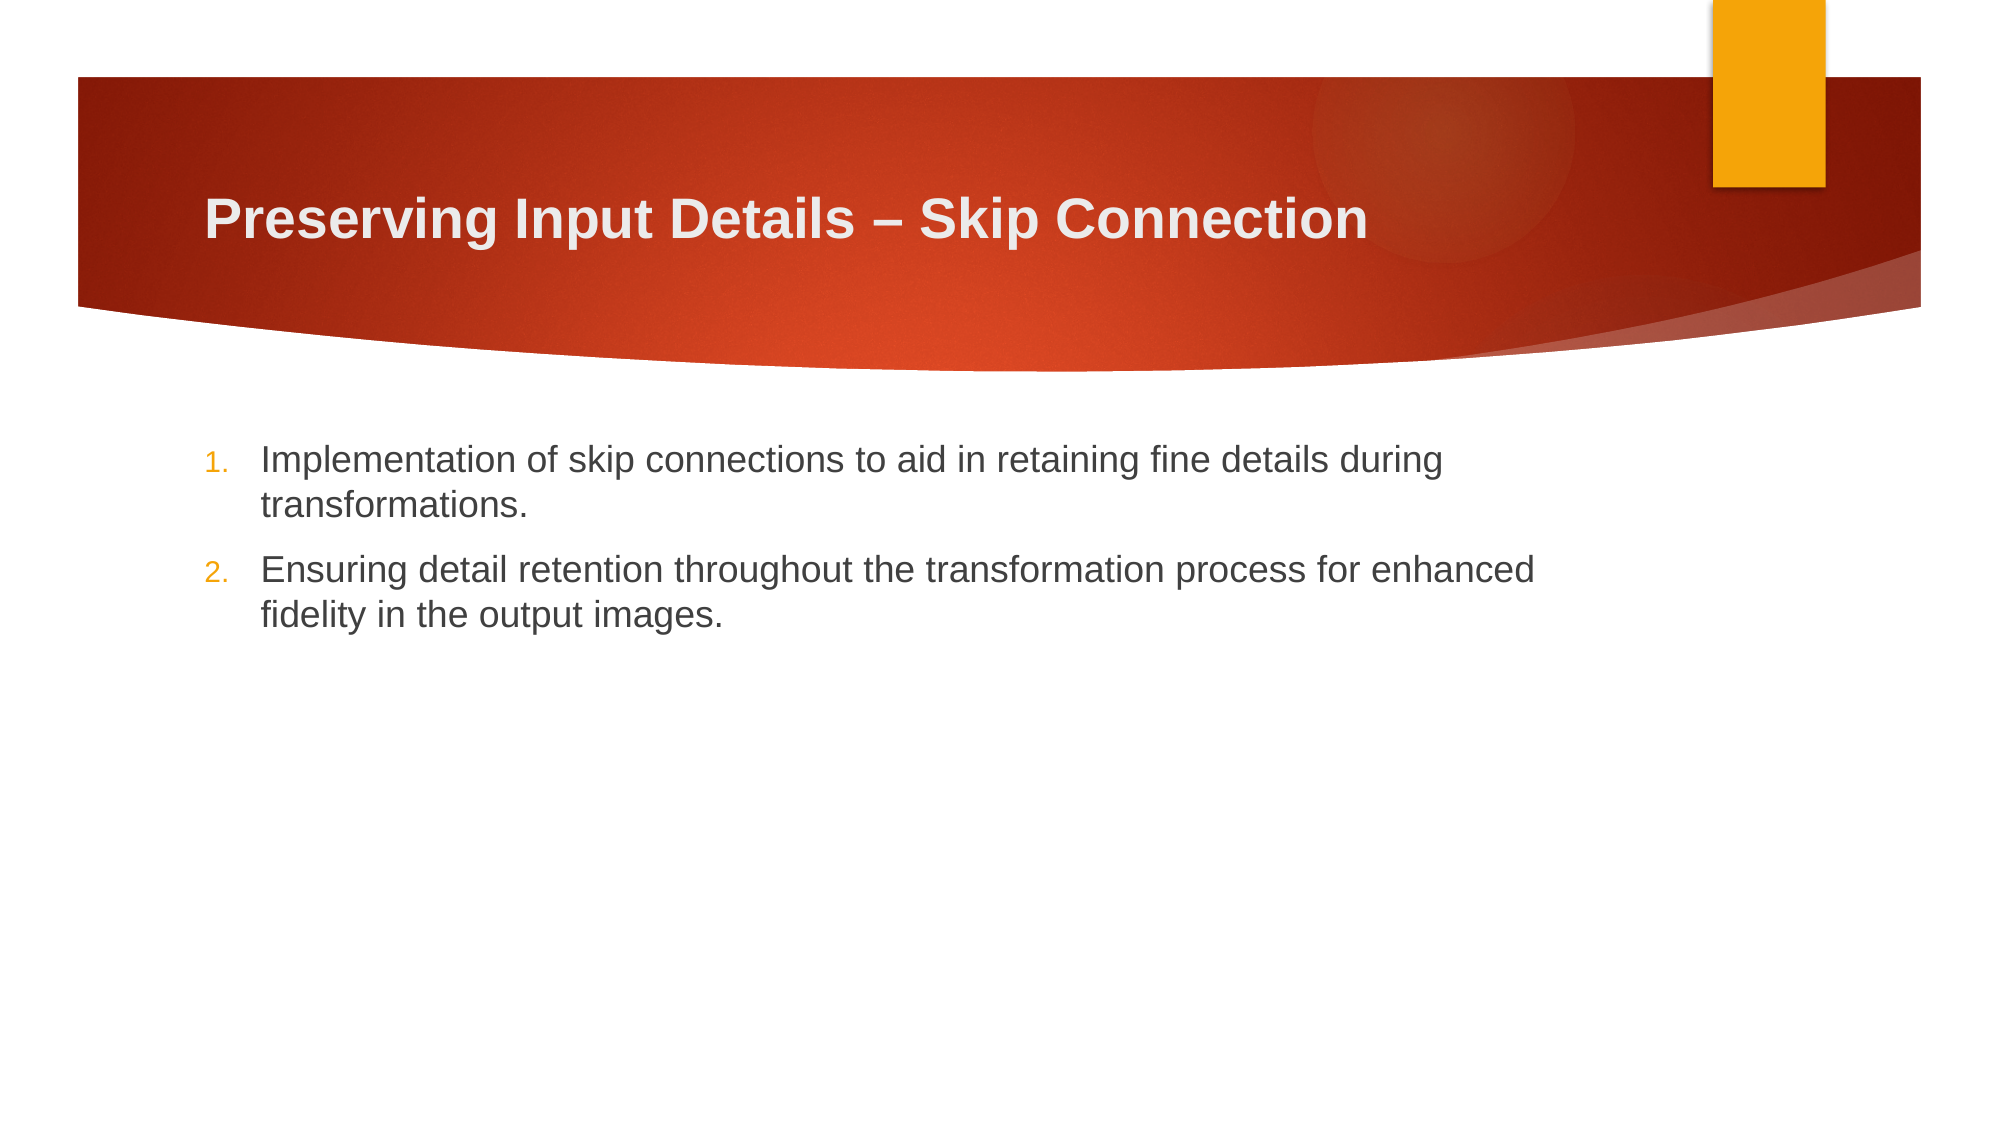

# Preserving Input Details – Skip Connection
Implementation of skip connections to aid in retaining fine details during transformations.
Ensuring detail retention throughout the transformation process for enhanced fidelity in the output images.